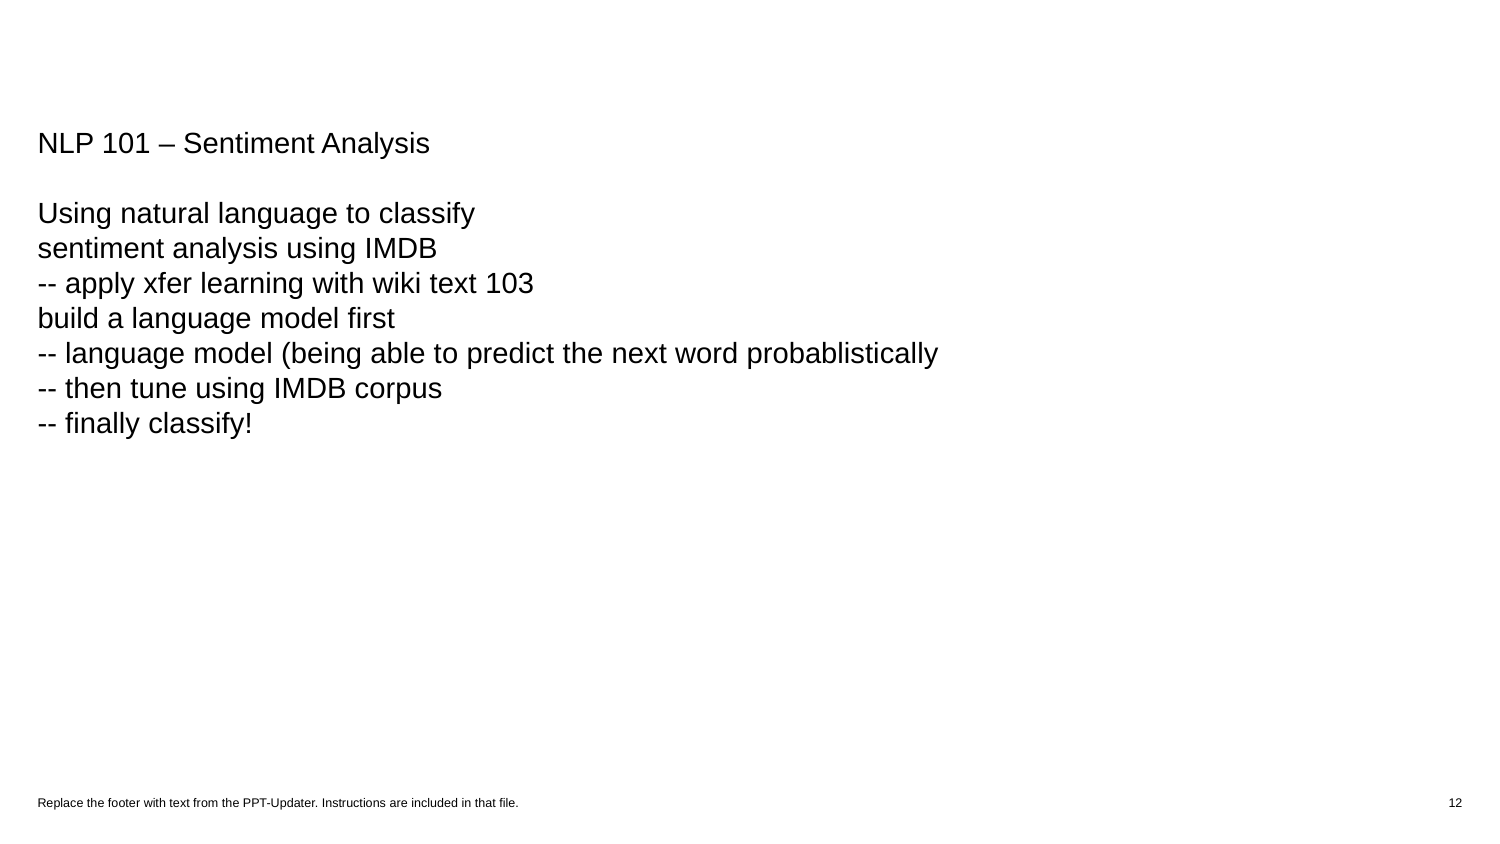

#
NLP 101 – Sentiment Analysis

Using natural language to classify
sentiment analysis using IMDB
-- apply xfer learning with wiki text 103
build a language model first
-- language model (being able to predict the next word probablistically
-- then tune using IMDB corpus
-- finally classify!

Replace the footer with text from the PPT-Updater. Instructions are included in that file.
12